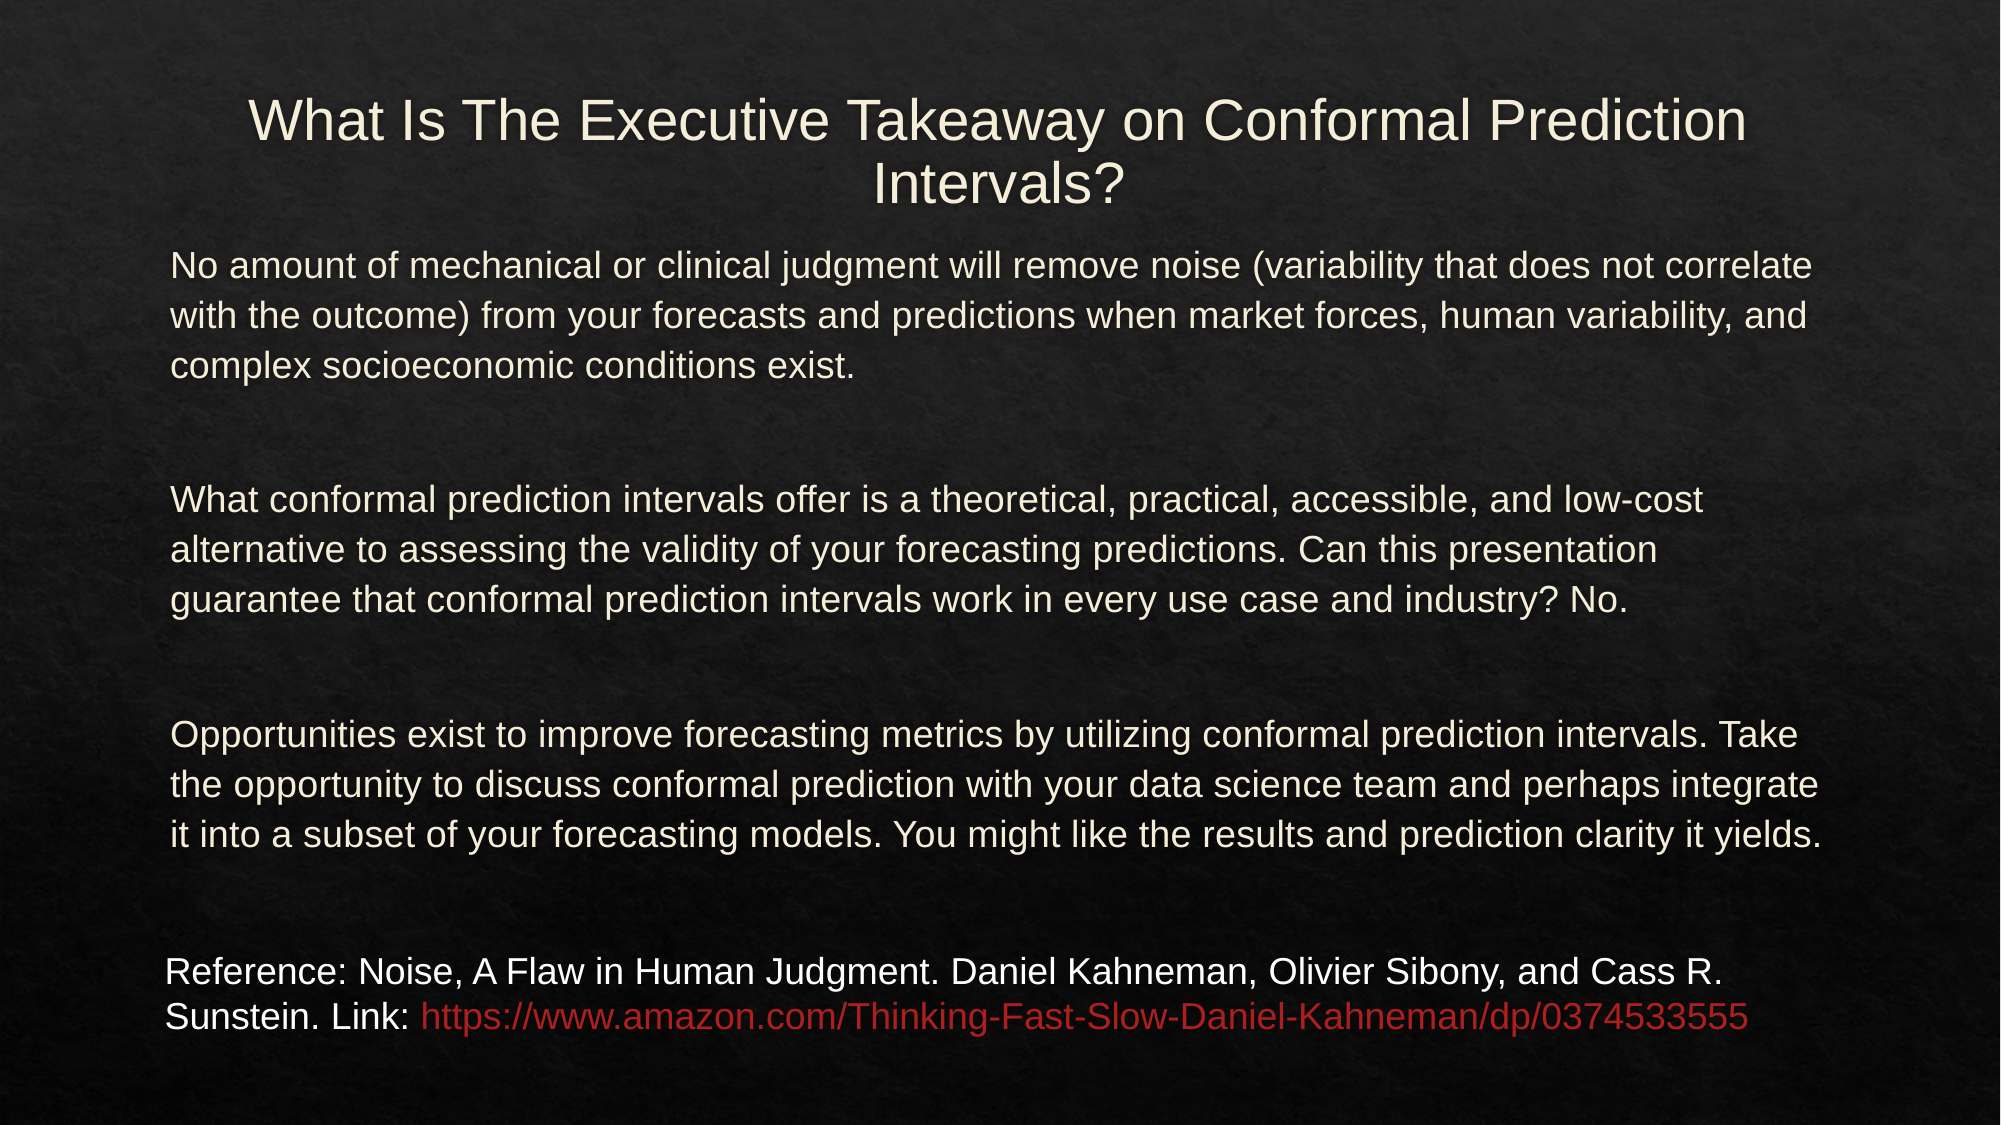

# What Is The Executive Takeaway on Conformal Prediction Intervals?
No amount of mechanical or clinical judgment will remove noise (variability that does not correlate with the outcome) from your forecasts and predictions when market forces, human variability, and complex socioeconomic conditions exist.

What conformal prediction intervals offer is a theoretical, practical, accessible, and low-cost alternative to assessing the validity of your forecasting predictions. Can this presentation guarantee that conformal prediction intervals work in every use case and industry? No.

Opportunities exist to improve forecasting metrics by utilizing conformal prediction intervals. Take the opportunity to discuss conformal prediction with your data science team and perhaps integrate it into a subset of your forecasting models. You might like the results and prediction clarity it yields.
Reference: Noise, A Flaw in Human Judgment. Daniel Kahneman, Olivier Sibony, and Cass R. Sunstein. Link: https://www.amazon.com/Thinking-Fast-Slow-Daniel-Kahneman/dp/0374533555